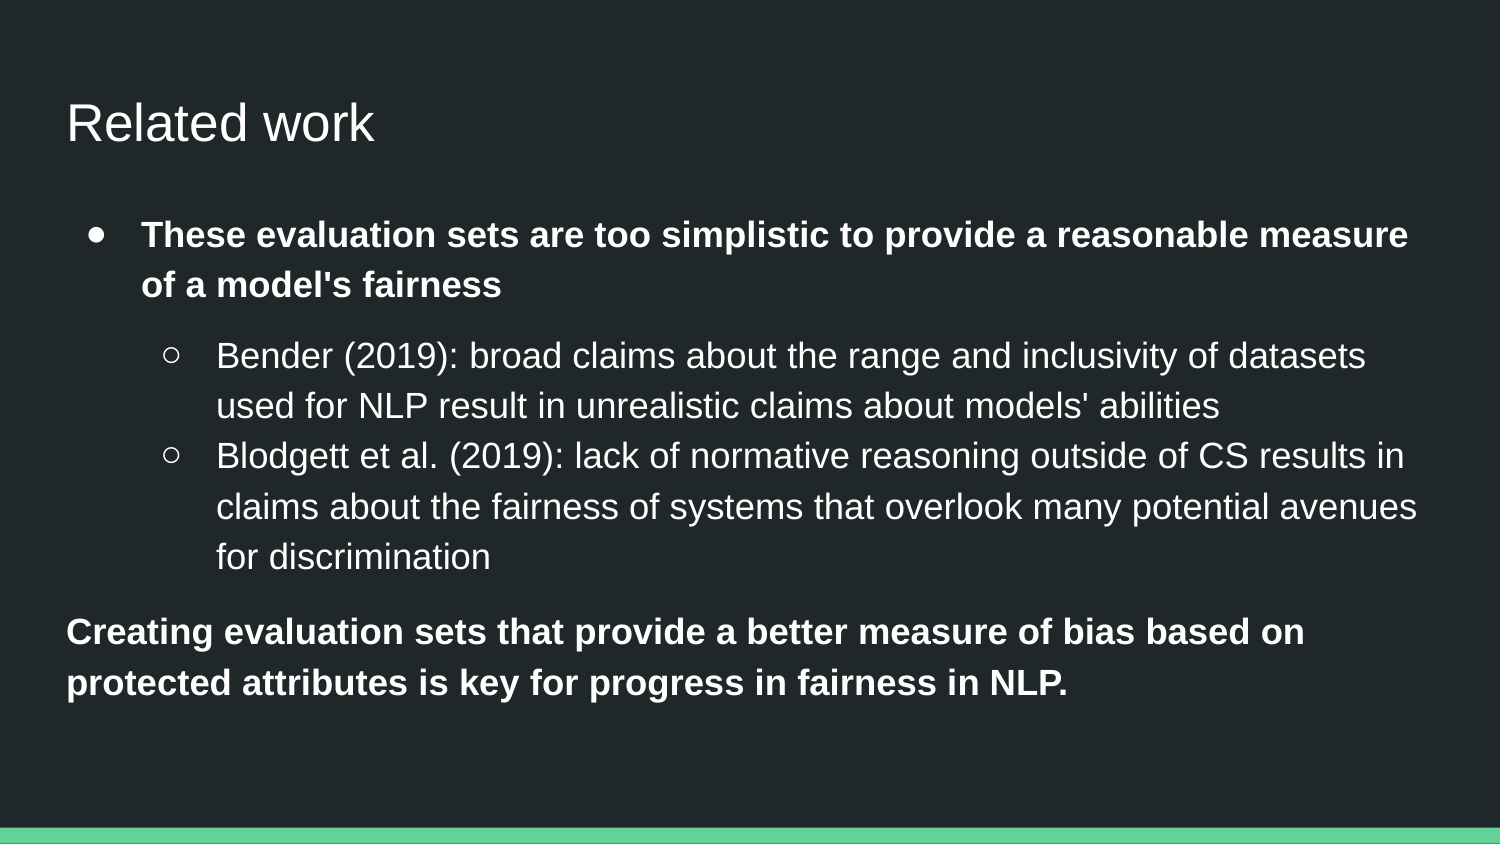

# Related work
These evaluation sets are too simplistic to provide a reasonable measure of a model's fairness
Bender (2019): broad claims about the range and inclusivity of datasets used for NLP result in unrealistic claims about models' abilities
Blodgett et al. (2019): lack of normative reasoning outside of CS results in claims about the fairness of systems that overlook many potential avenues for discrimination
Creating evaluation sets that provide a better measure of bias based on protected attributes is key for progress in fairness in NLP.